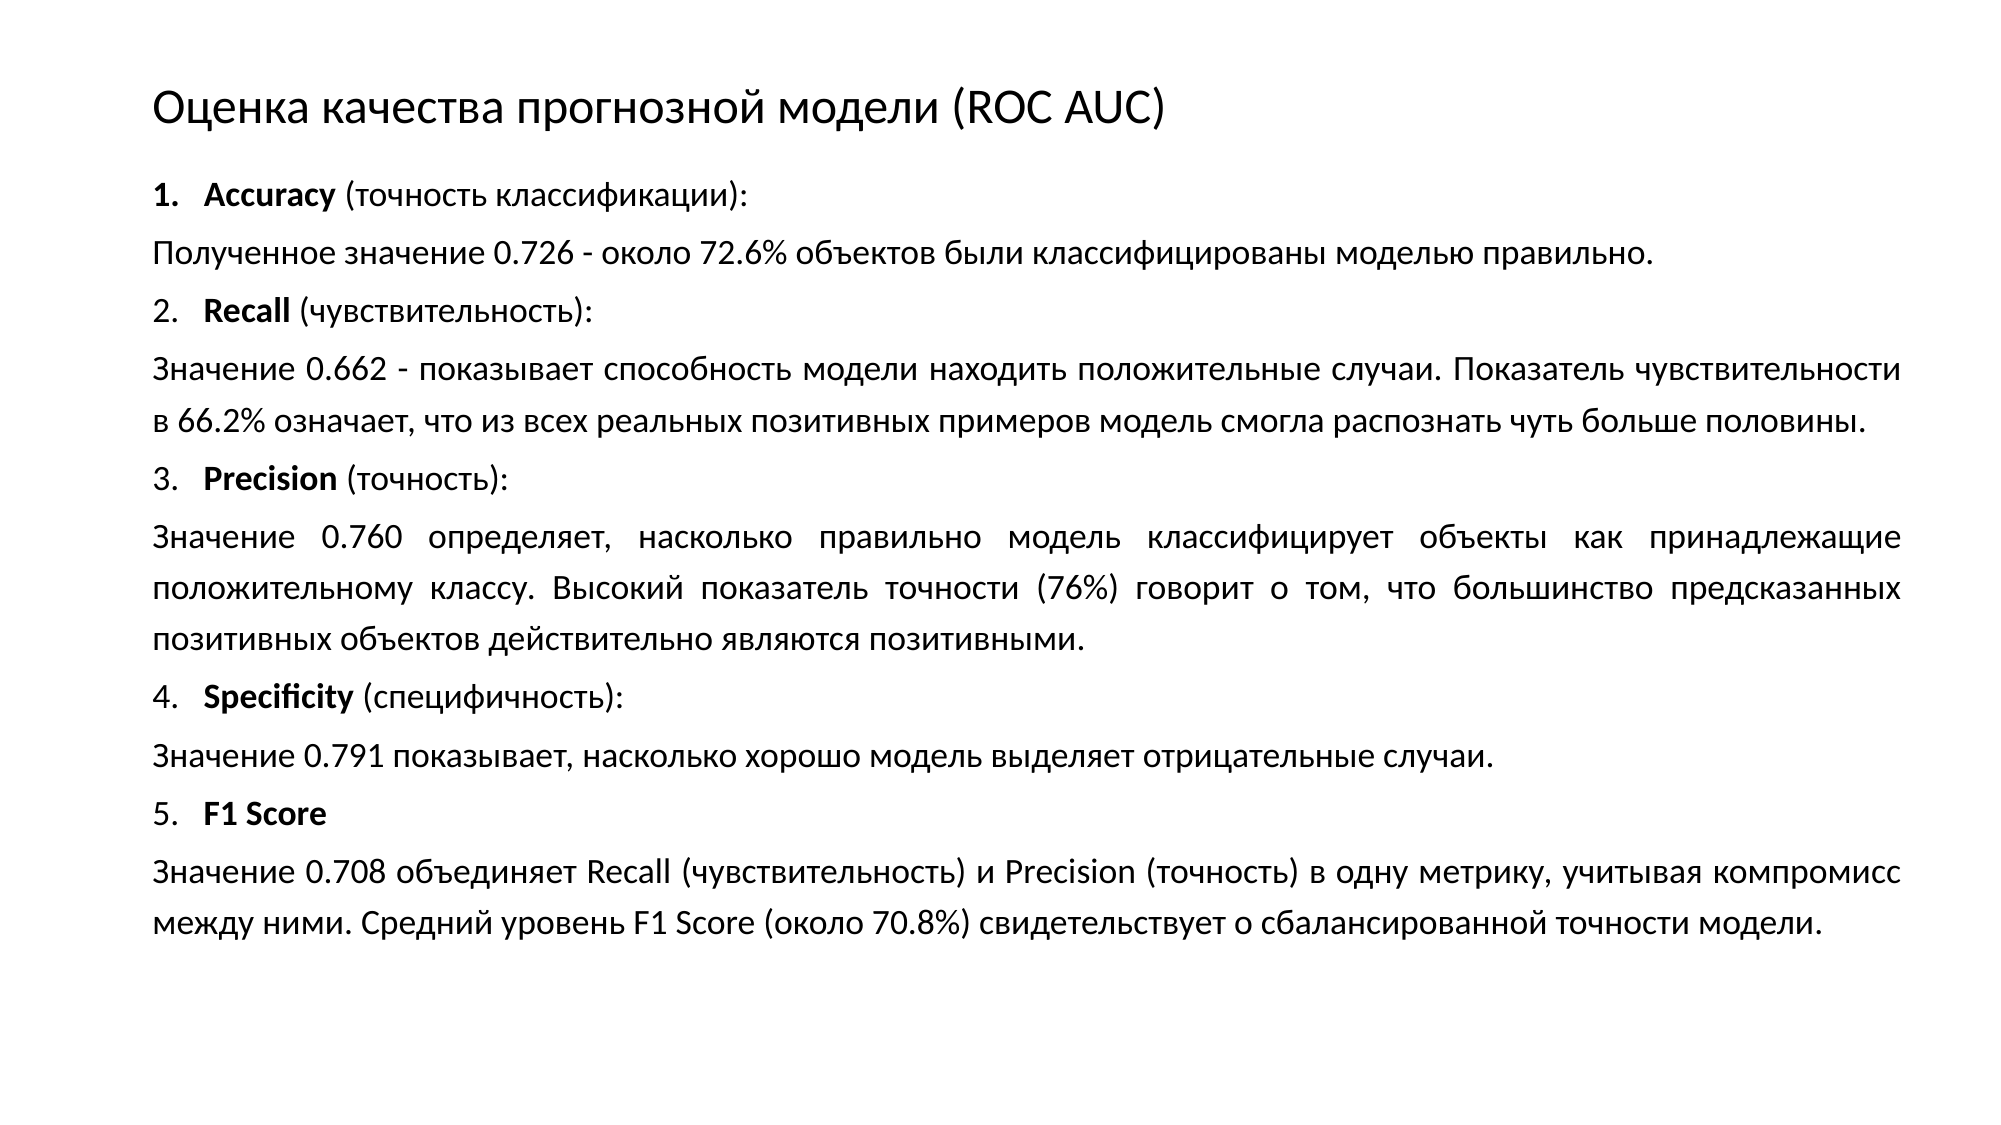

# Оценка качества прогнозной модели (ROC AUC)
1.   Accuracy (точность классификации):
Полученное значение 0.726 - около 72.6% объектов были классифицированы моделью правильно.
2.   Recall (чувствительность):
Значение 0.662 - показывает способность модели находить положительные случаи. Показатель чувствительности в 66.2% означает, что из всех реальных позитивных примеров модель смогла распознать чуть больше половины.
3.   Precision (точность):
Значение 0.760 определяет, насколько правильно модель классифицирует объекты как принадлежащие положительному классу. Высокий показатель точности (76%) говорит о том, что большинство предсказанных позитивных объектов действительно являются позитивными.
4.   Specificity (специфичность):
Значение 0.791 показывает, насколько хорошо модель выделяет отрицательные случаи.
5.   F1 Score
Значение 0.708 объединяет Recall (чувствительность) и Precision (точность) в одну метрику, учитывая компромисс между ними. Средний уровень F1 Score (около 70.8%) свидетельствует о сбалансированной точности модели.